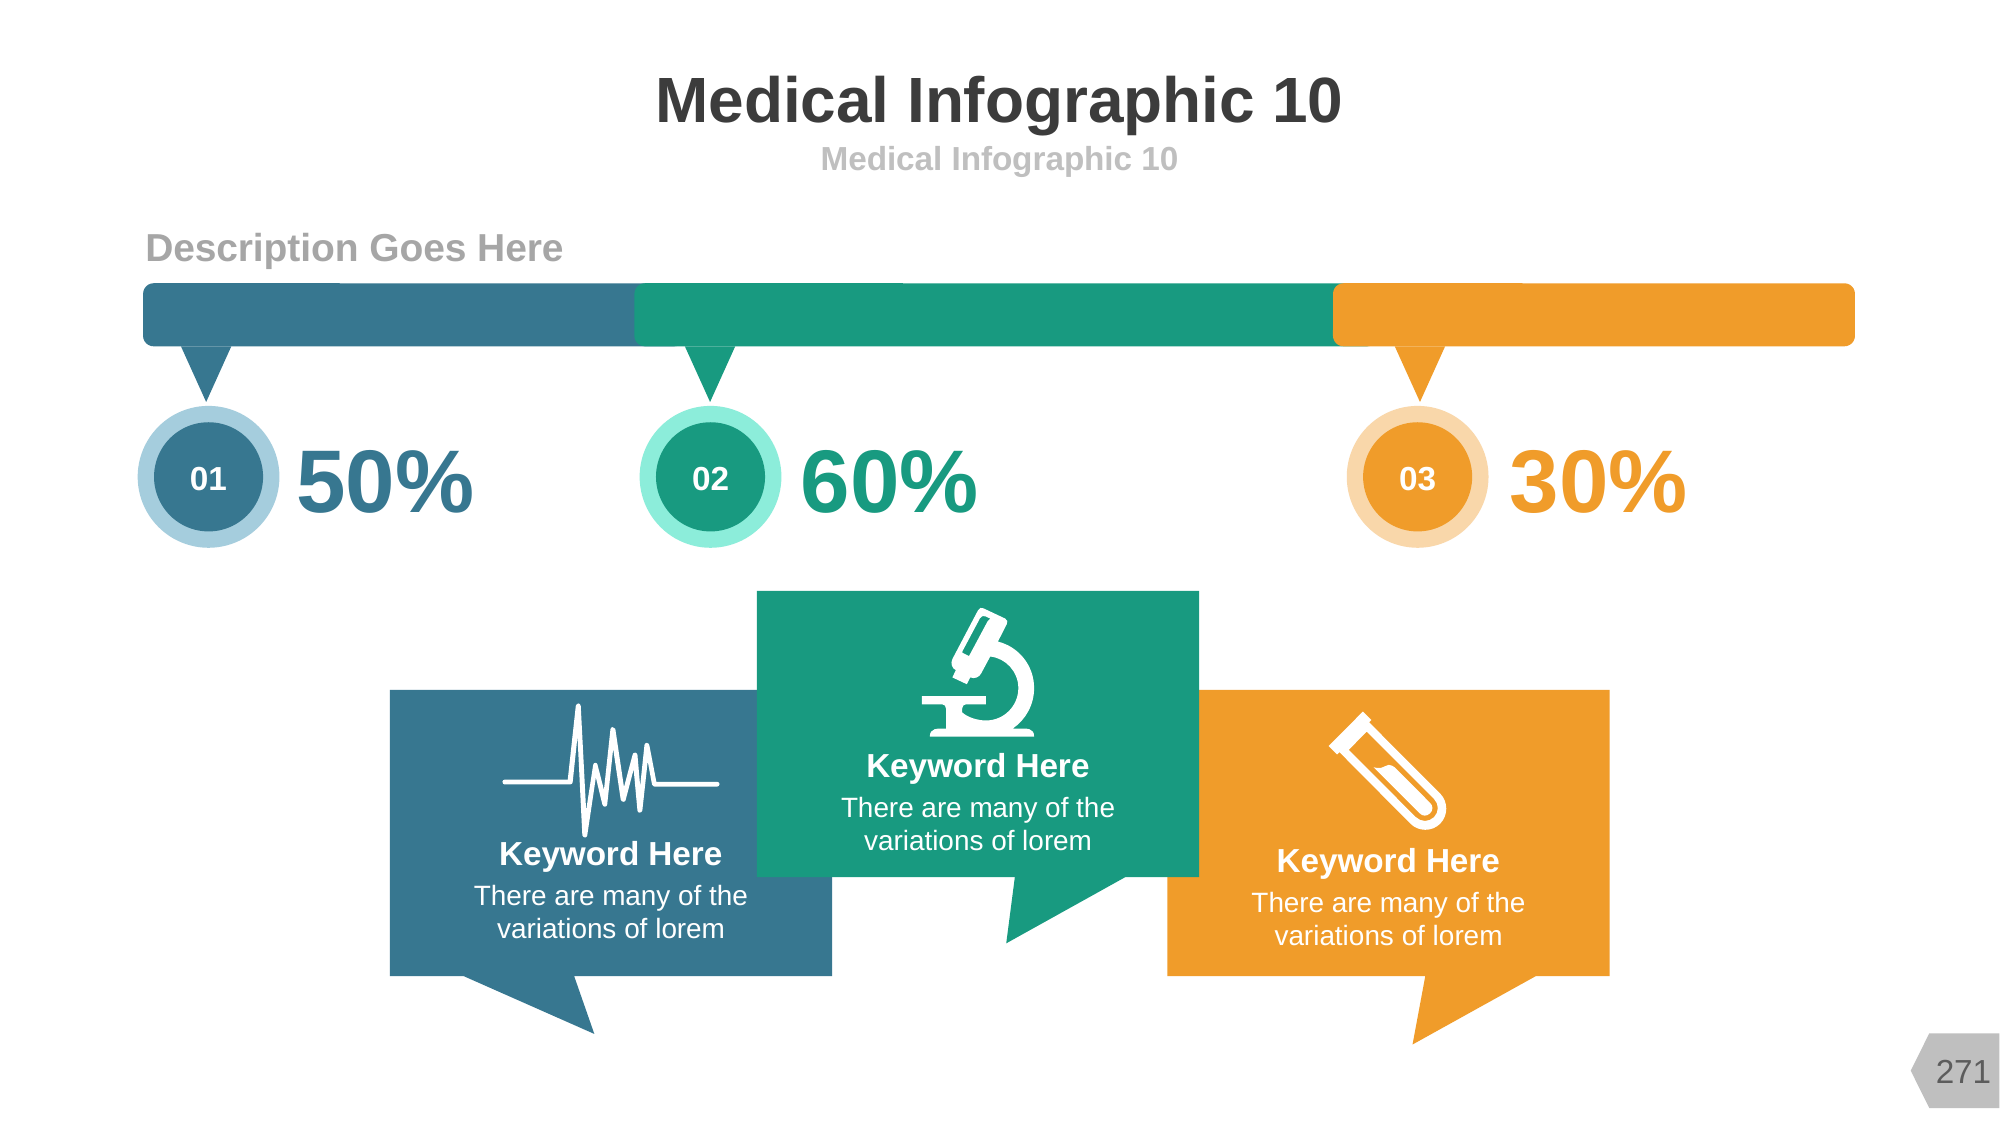

# Medical Infographic 10
Medical Infographic 10
Description Goes Here

01

02

03
50%
60%
30%

Keyword Here
There are many of the variations of lorem
Keyword Here
There are many of the variations of lorem
Keyword Here
There are many of the variations of lorem